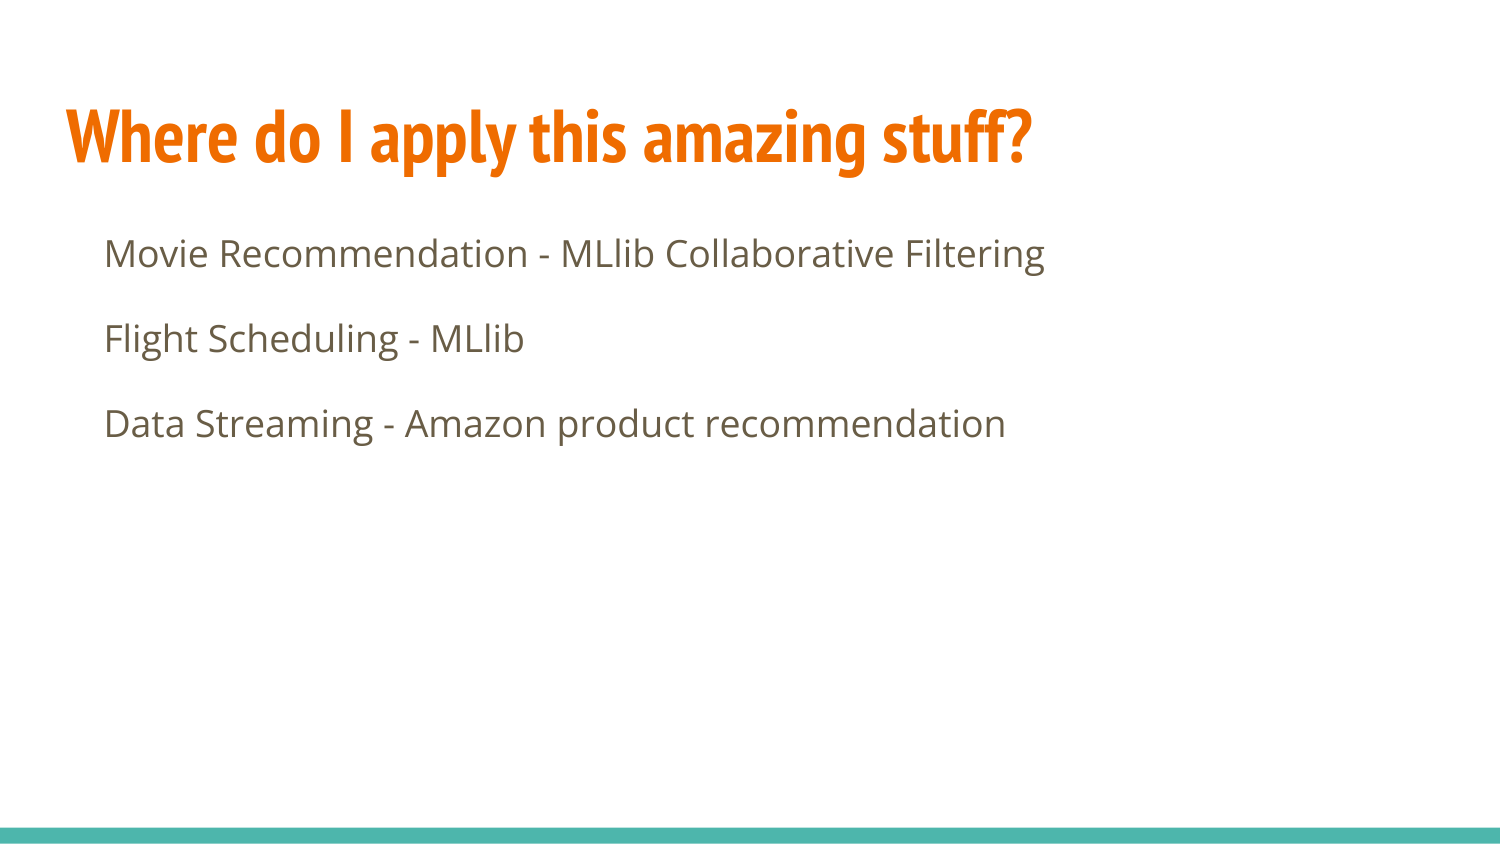

# Where do I apply this amazing stuff?
Movie Recommendation - MLlib Collaborative Filtering
Flight Scheduling - MLlib
Data Streaming - Amazon product recommendation